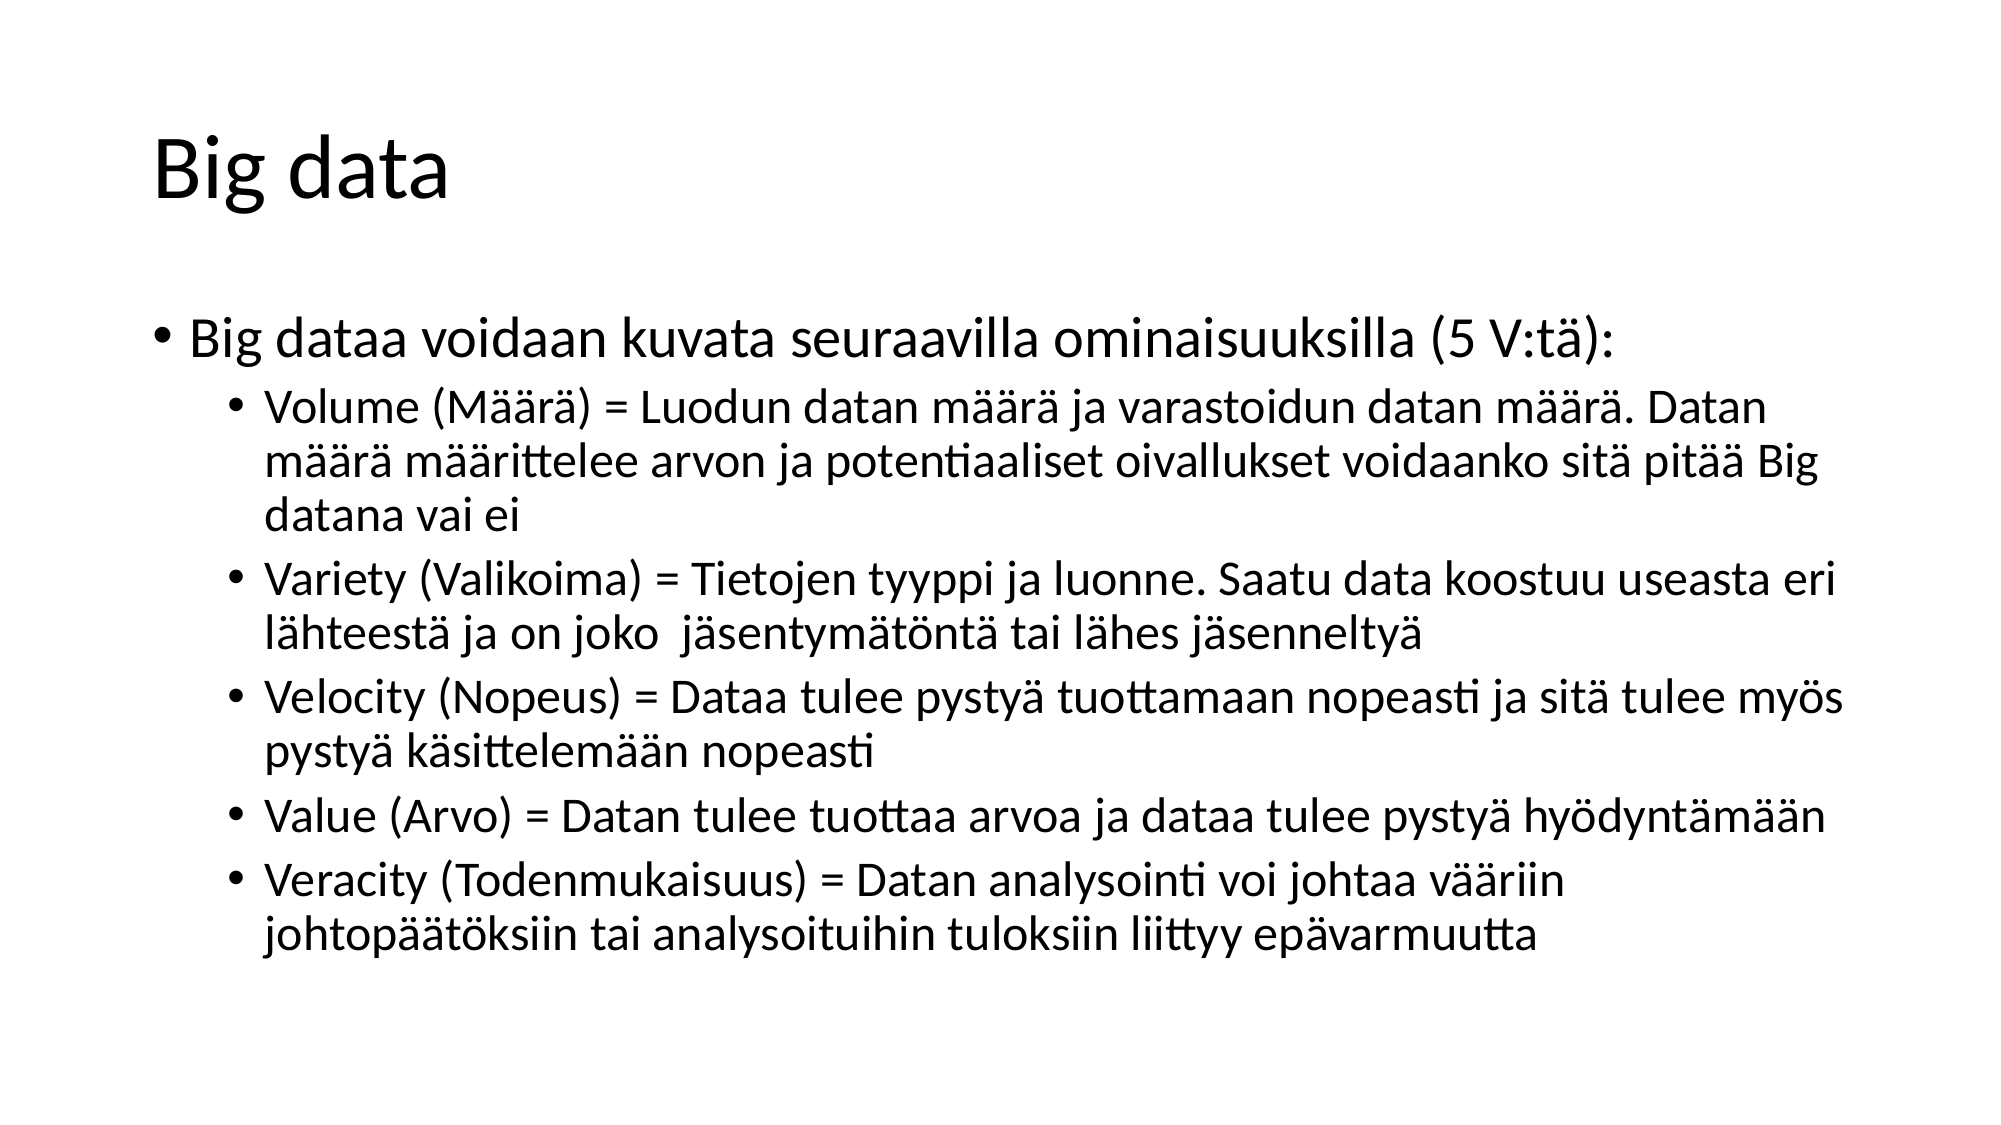

# Big data
Big dataa voidaan kuvata seuraavilla ominaisuuksilla (5 V:tä):
Volume (Määrä) = Luodun datan määrä ja varastoidun datan määrä. Datan määrä määrittelee arvon ja potentiaaliset oivallukset voidaanko sitä pitää Big datana vai ei
Variety (Valikoima) = Tietojen tyyppi ja luonne. Saatu data koostuu useasta eri lähteestä ja on joko  jäsentymätöntä tai lähes jäsenneltyä
Velocity (Nopeus) = Dataa tulee pystyä tuottamaan nopeasti ja sitä tulee myös pystyä käsittelemään nopeasti
Value (Arvo) = Datan tulee tuottaa arvoa ja dataa tulee pystyä hyödyntämään
Veracity (Todenmukaisuus) = Datan analysointi voi johtaa vääriin johtopäätöksiin tai analysoituihin tuloksiin liittyy epävarmuutta